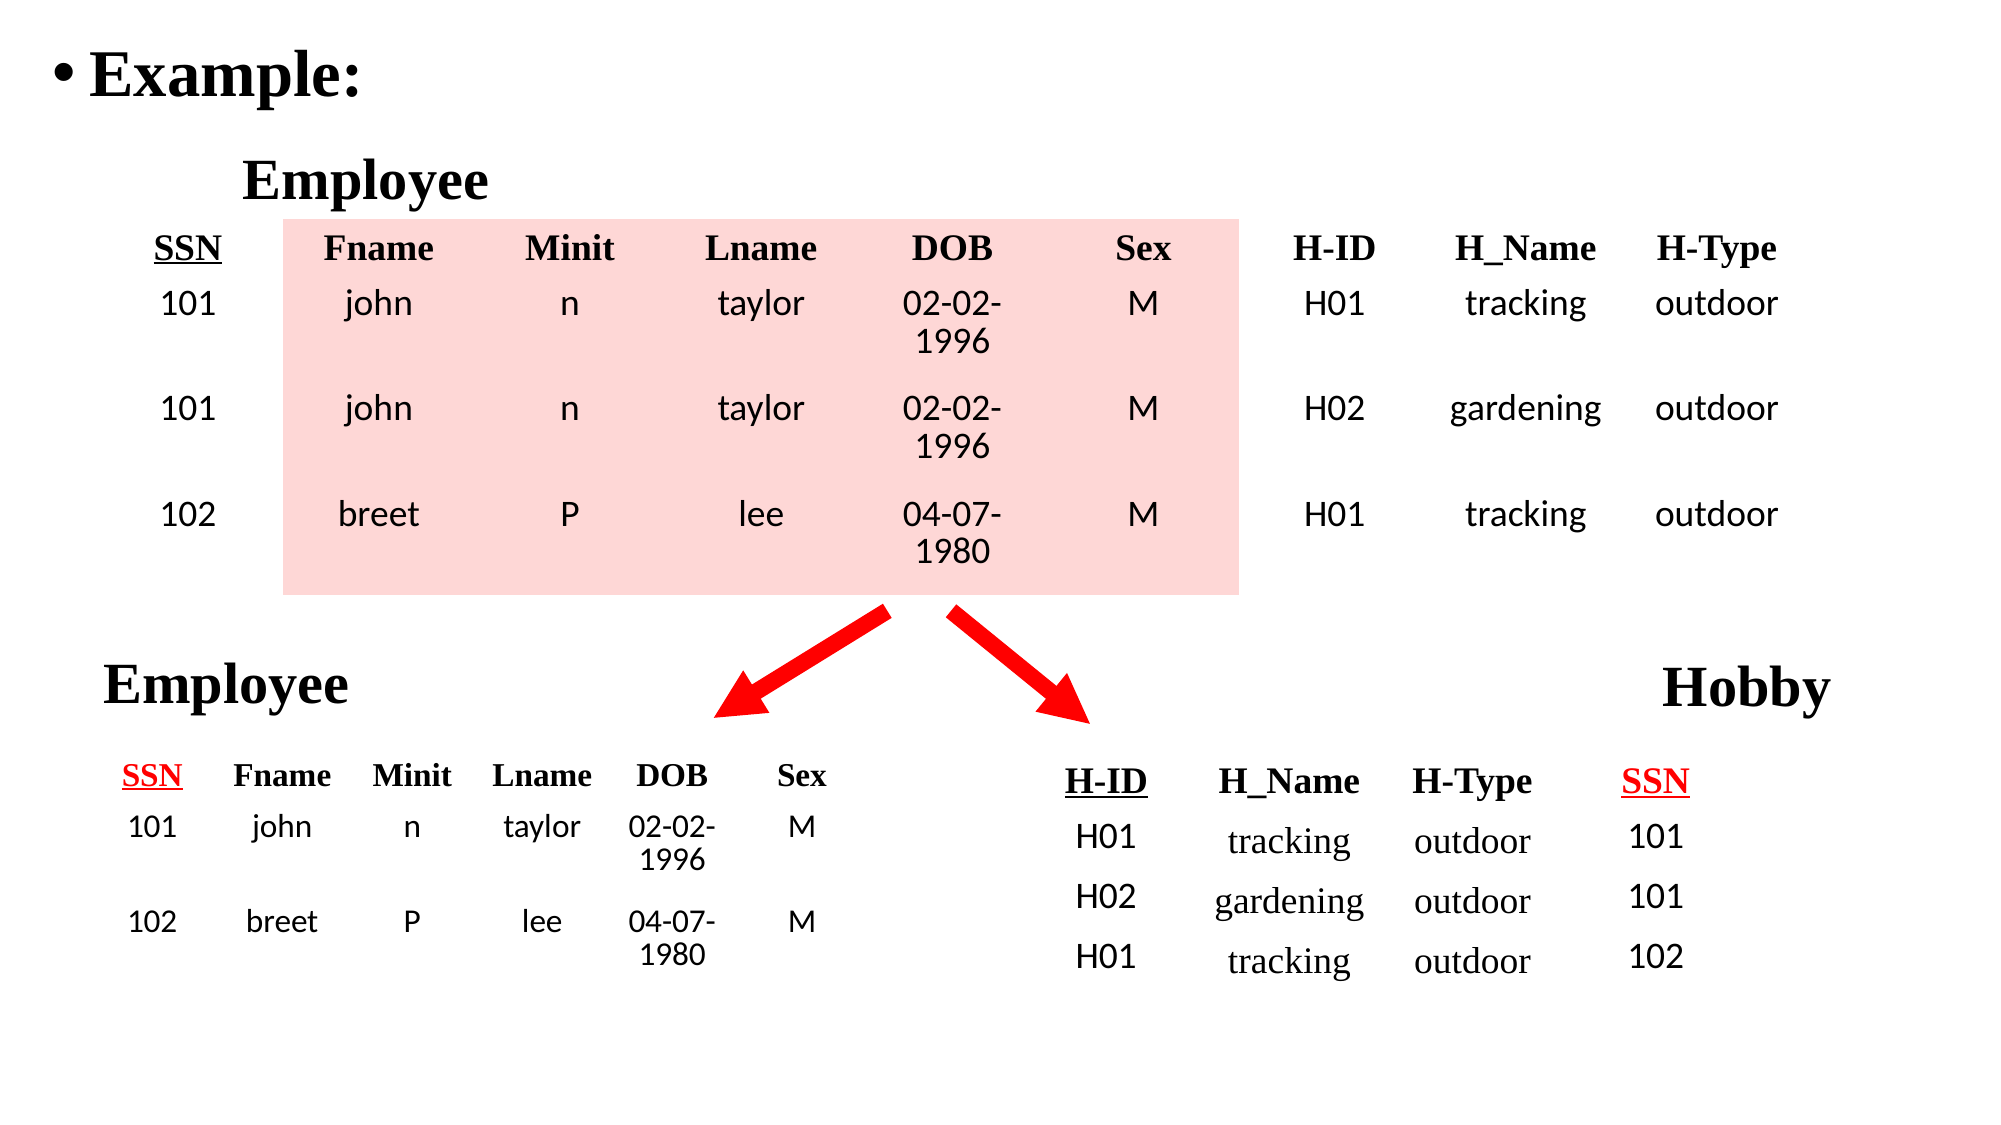

Example:

Employee
| SSN | Fname | Minit | Lname | DOB | Sex | H-ID | H\_Name | H-Type |
| --- | --- | --- | --- | --- | --- | --- | --- | --- |
| 101 | john | n | taylor | 02-02-1996 | M | H01 | tracking | outdoor |
| 101 | john | n | taylor | 02-02-1996 | M | H02 | gardening | outdoor |
| 102 | breet | P | lee | 04-07-1980 | M | H01 | tracking | outdoor |
Employee
Hobby
| SSN | Fname | Minit | Lname | DOB | Sex |
| --- | --- | --- | --- | --- | --- |
| 101 | john | n | taylor | 02-02-1996 | M |
| 102 | breet | P | lee | 04-07-1980 | M |
| H-ID | H\_Name | H-Type | SSN |
| --- | --- | --- | --- |
| H01 | tracking | outdoor | 101 |
| H02 | gardening | outdoor | 101 |
| H01 | tracking | outdoor | 102 |